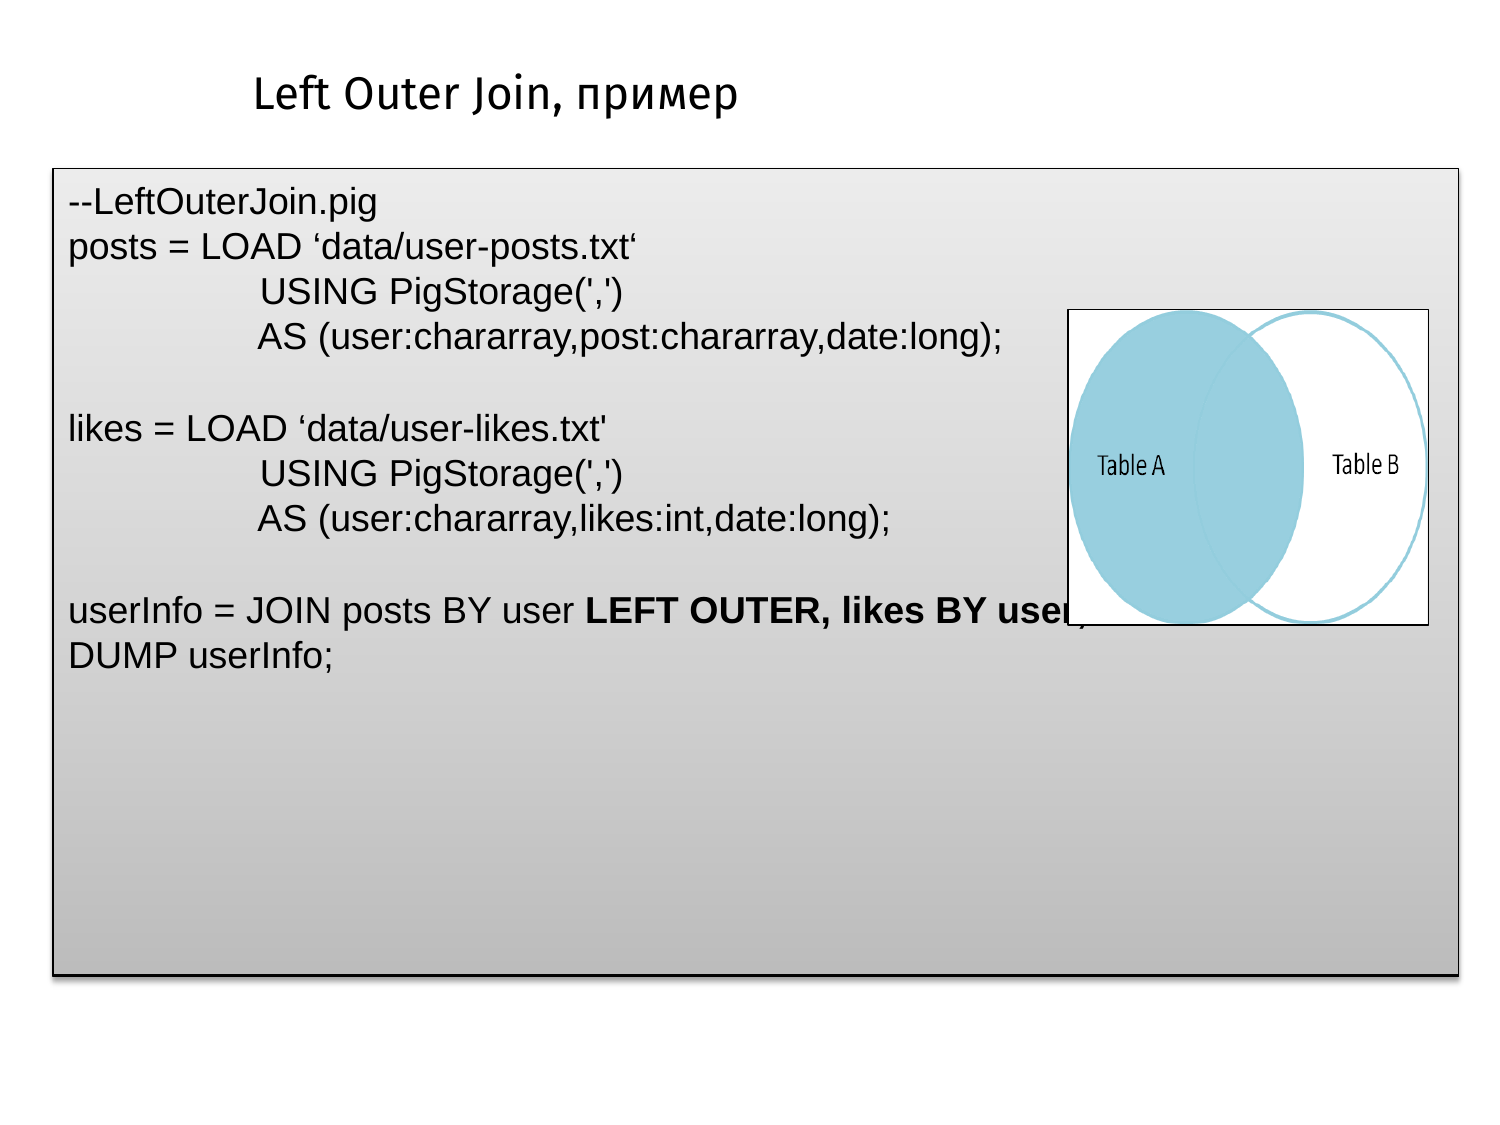

# Left Outer Join, пример

--LeftOuterJoin.pig
posts = LOAD ‘data/user-posts.txt‘
USING PigStorage(',')
AS (user:chararray,post:chararray,date:long);

likes = LOAD ‘data/user-likes.txt'
USING PigStorage(',')
AS (user:chararray,likes:int,date:long);

userInfo = JOIN posts BY user LEFT OUTER, likes BY user;
DUMP userInfo;